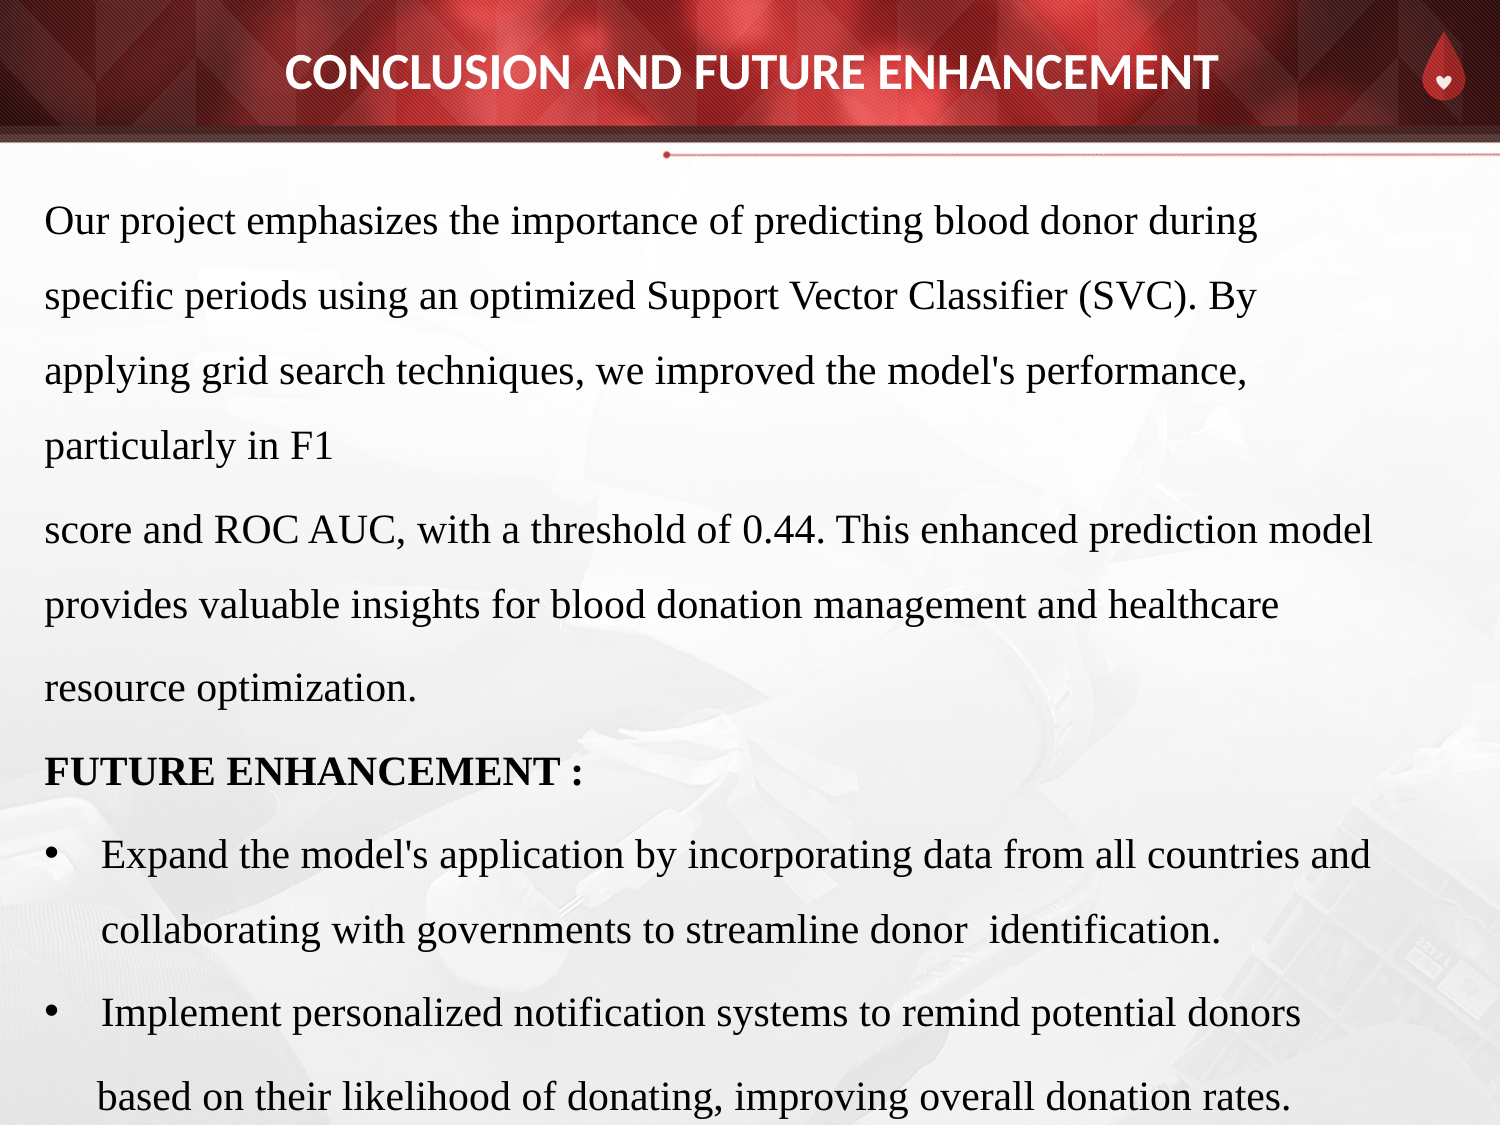

# CONCLUSION AND FUTURE ENHANCEMENT
Our project emphasizes the importance of predicting blood donor during specific periods using an optimized Support Vector Classifier (SVC). By applying grid search techniques, we improved the model's performance, particularly in F1
score and ROC AUC, with a threshold of 0.44. This enhanced prediction model provides valuable insights for blood donation management and healthcare
resource optimization.
FUTURE ENHANCEMENT :
Expand the model's application by incorporating data from all countries and collaborating with governments to streamline donor  identification.
Implement personalized notification systems to remind potential donors
     based on their likelihood of donating, improving overall donation rates.